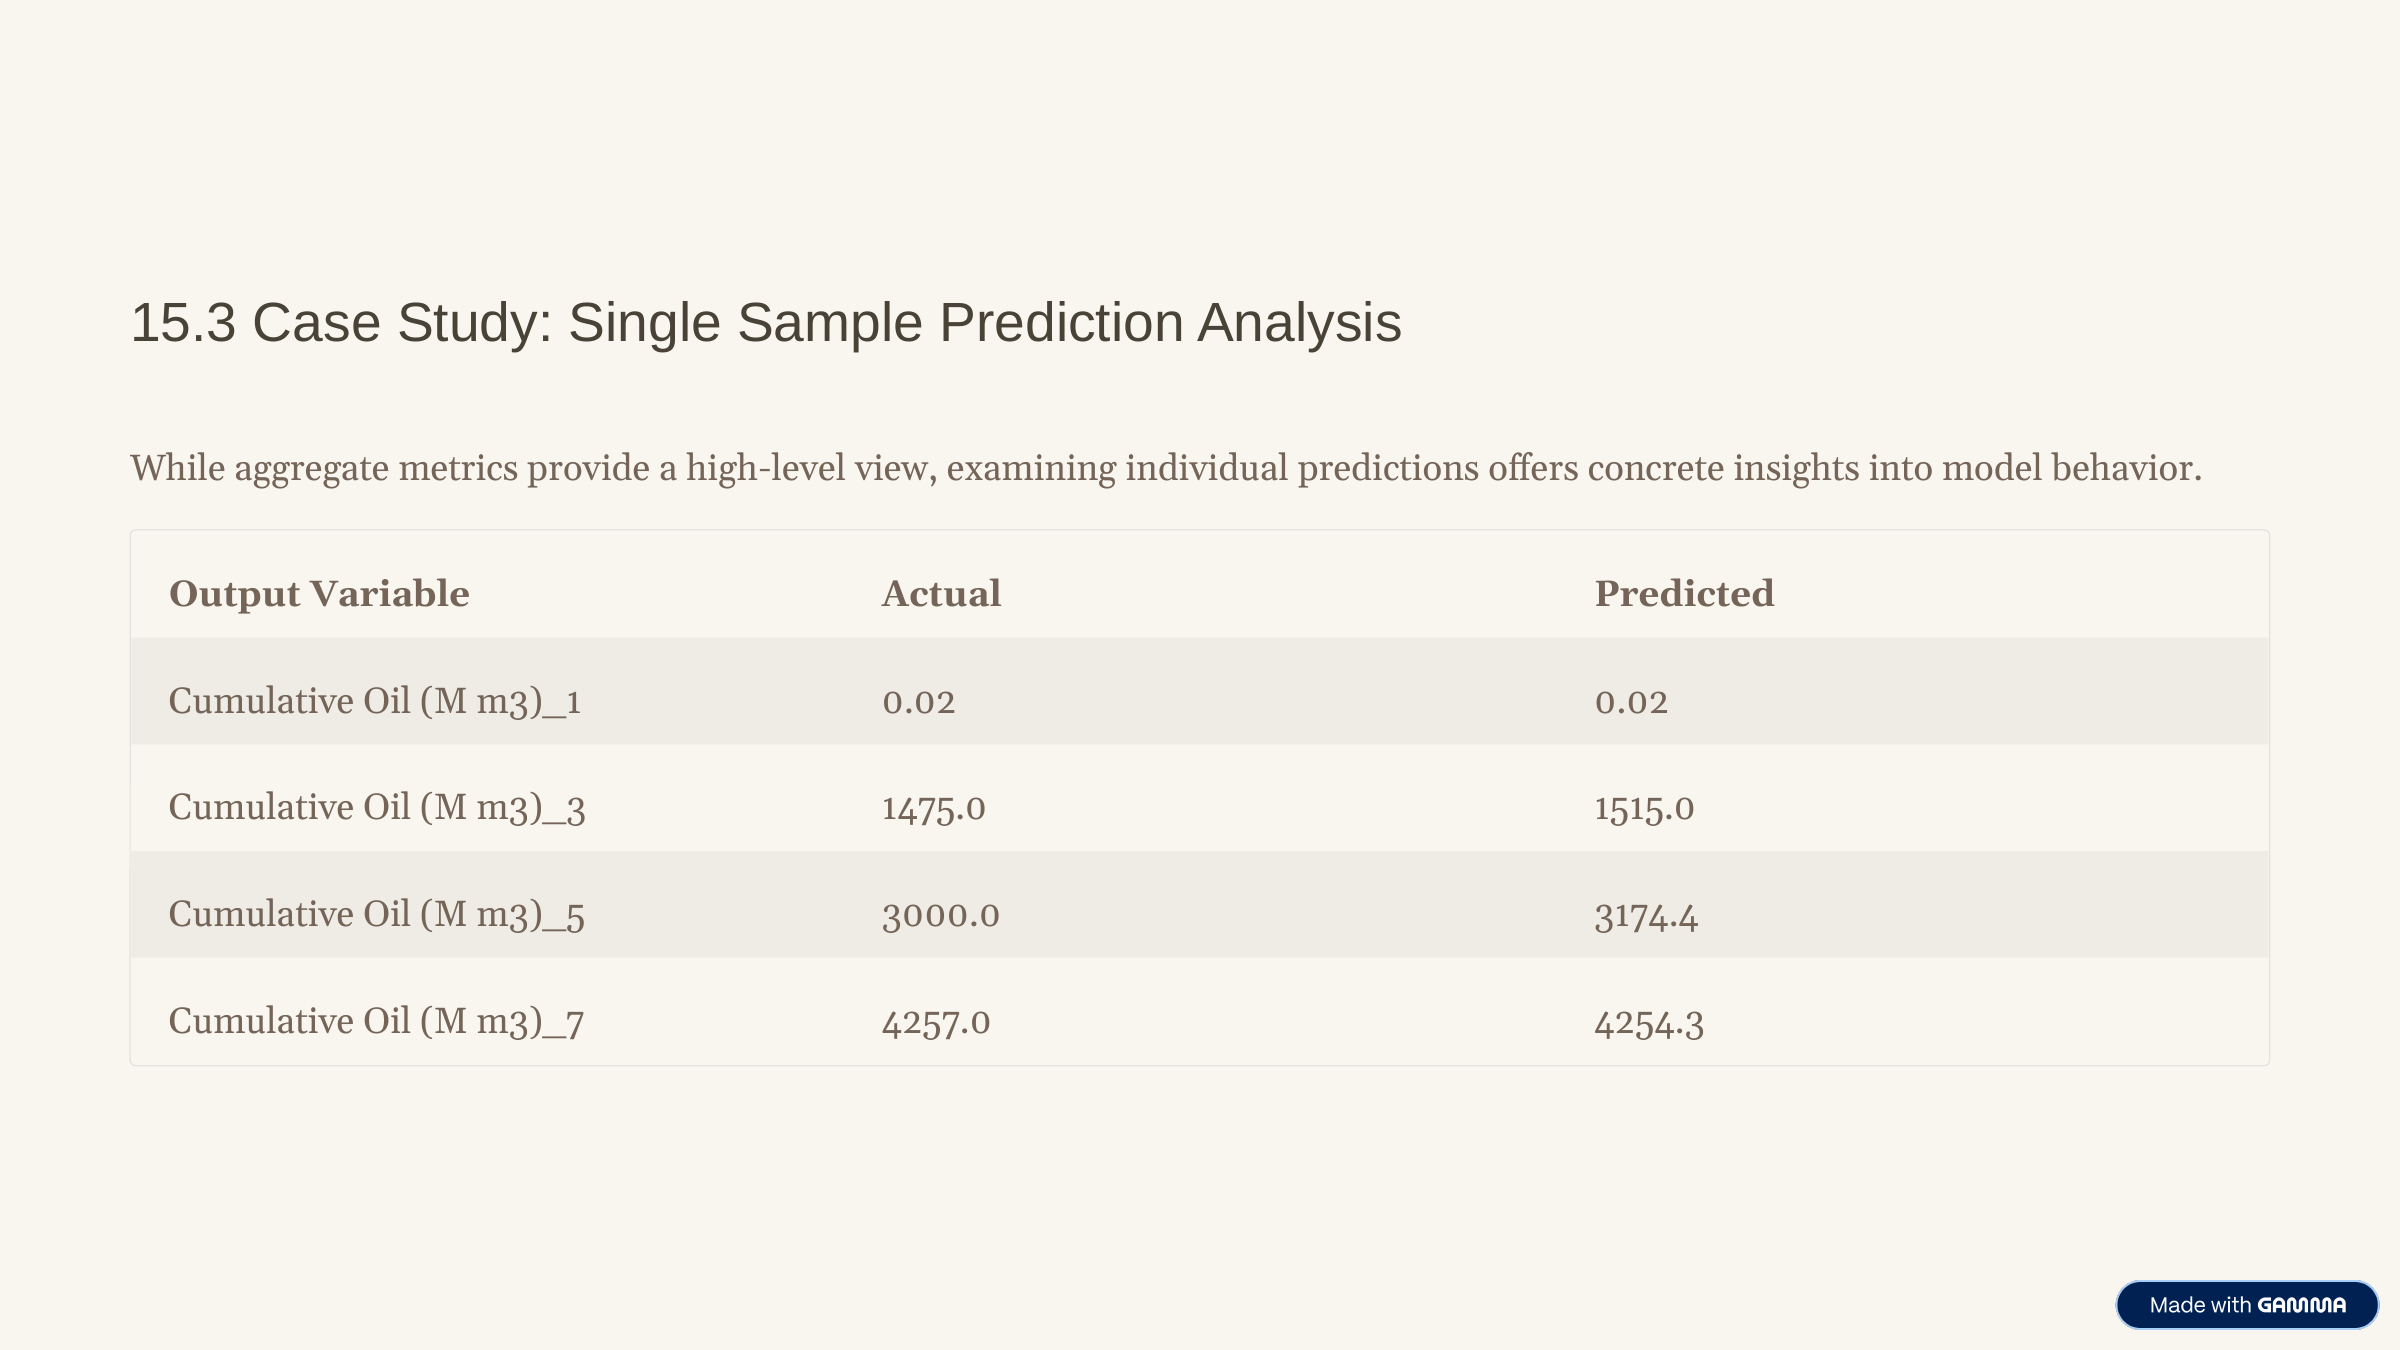

15.3 Case Study: Single Sample Prediction Analysis
While aggregate metrics provide a high-level view, examining individual predictions offers concrete insights into model behavior.

Output Variable
Actual
Predicted

Cumulative Oil (M m3)_1
0.02
0.02

Cumulative Oil (M m3)_3
1475.0
1515.0

Cumulative Oil (M m3)_5
3000.0
3174.4

Cumulative Oil (M m3)_7
4257.0
4254.3